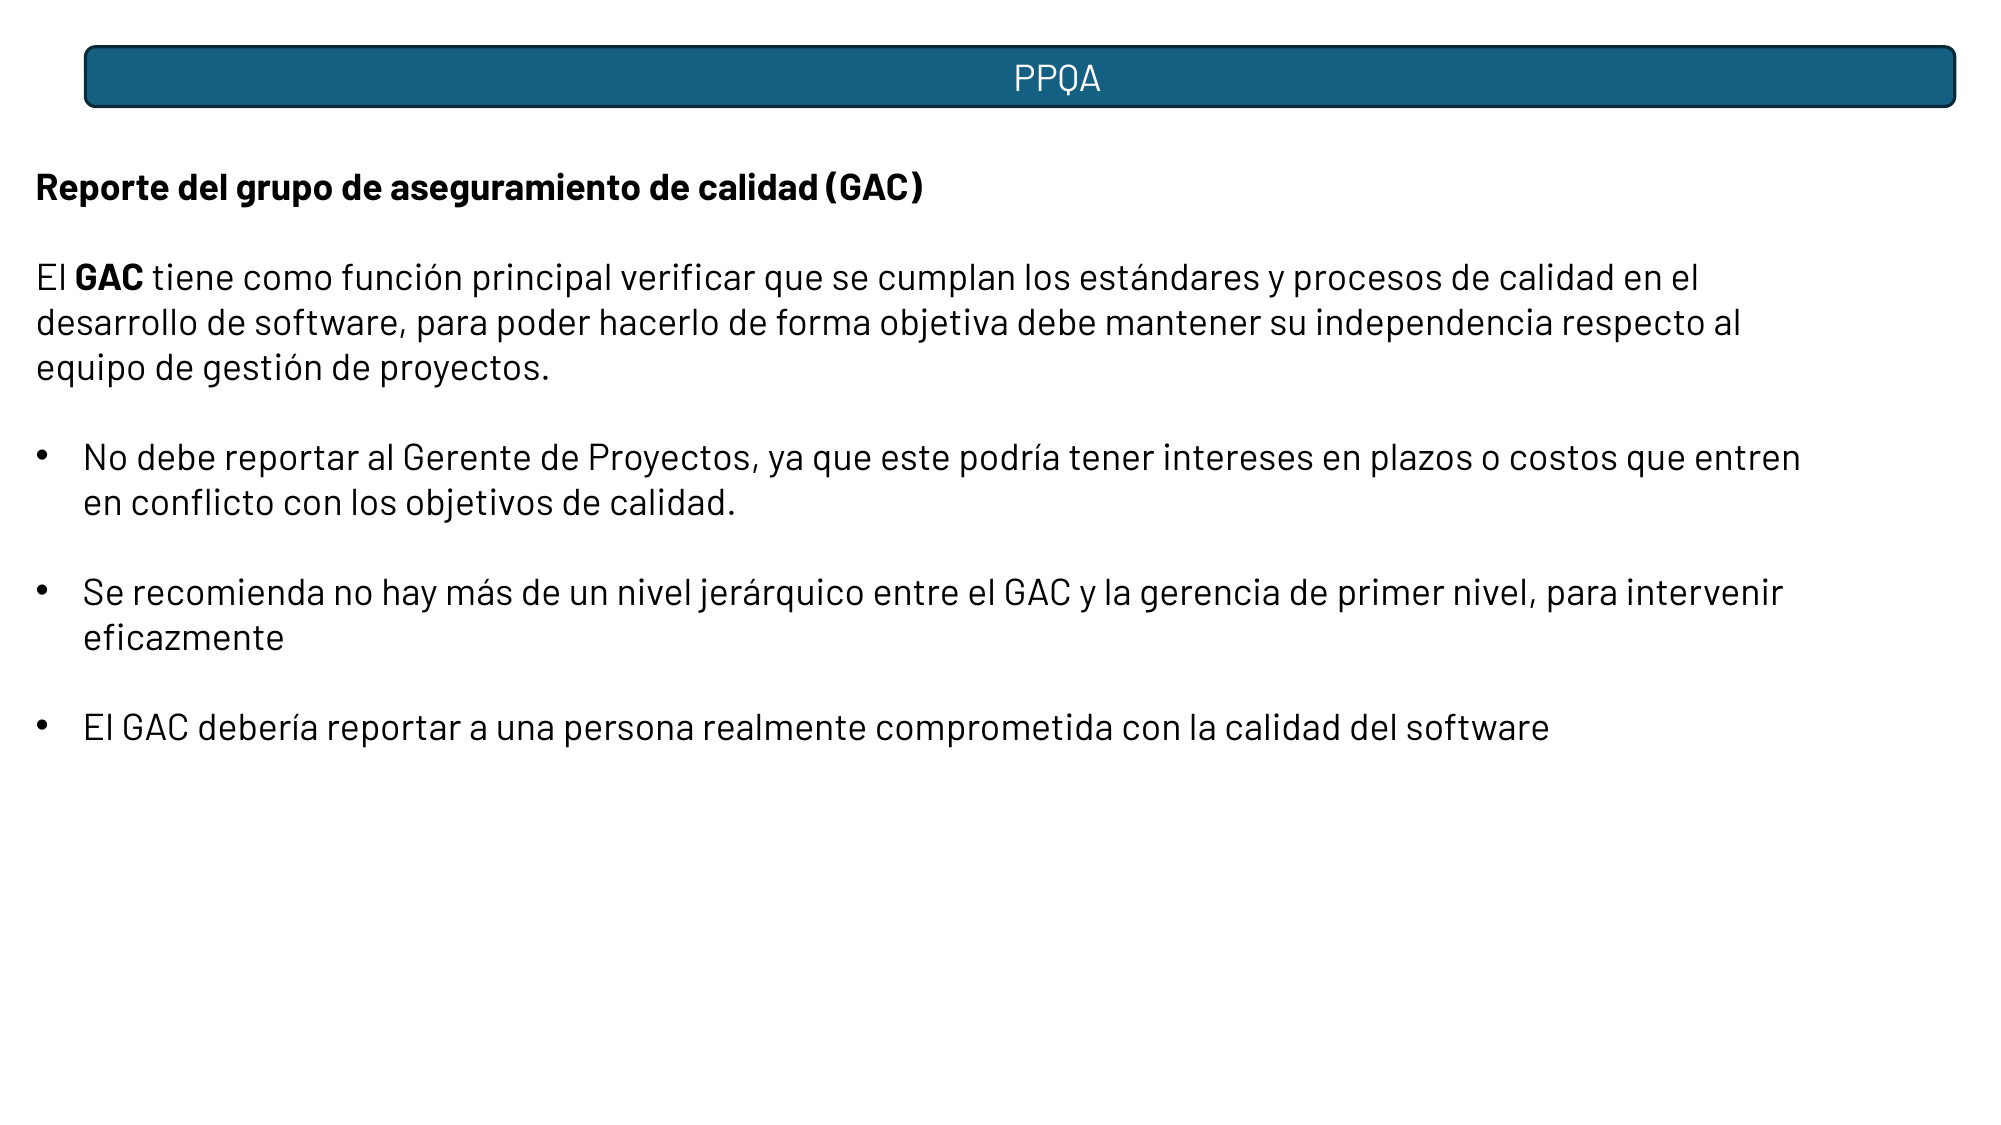

PPQA

Reporte del grupo de aseguramiento de calidad (GAC)

El GAC tiene como función principal verificar que se cumplan los estándares y procesos de calidad en el desarrollo de software, para poder hacerlo de forma objetiva debe mantener su independencia respecto al equipo de gestión de proyectos.

No debe reportar al Gerente de Proyectos, ya que este podría tener intereses en plazos o costos que entren en conflicto con los objetivos de calidad.

Se recomienda no hay más de un nivel jerárquico entre el GAC y la gerencia de primer nivel, para intervenir eficazmente

El GAC debería reportar a una persona realmente comprometida con la calidad del software